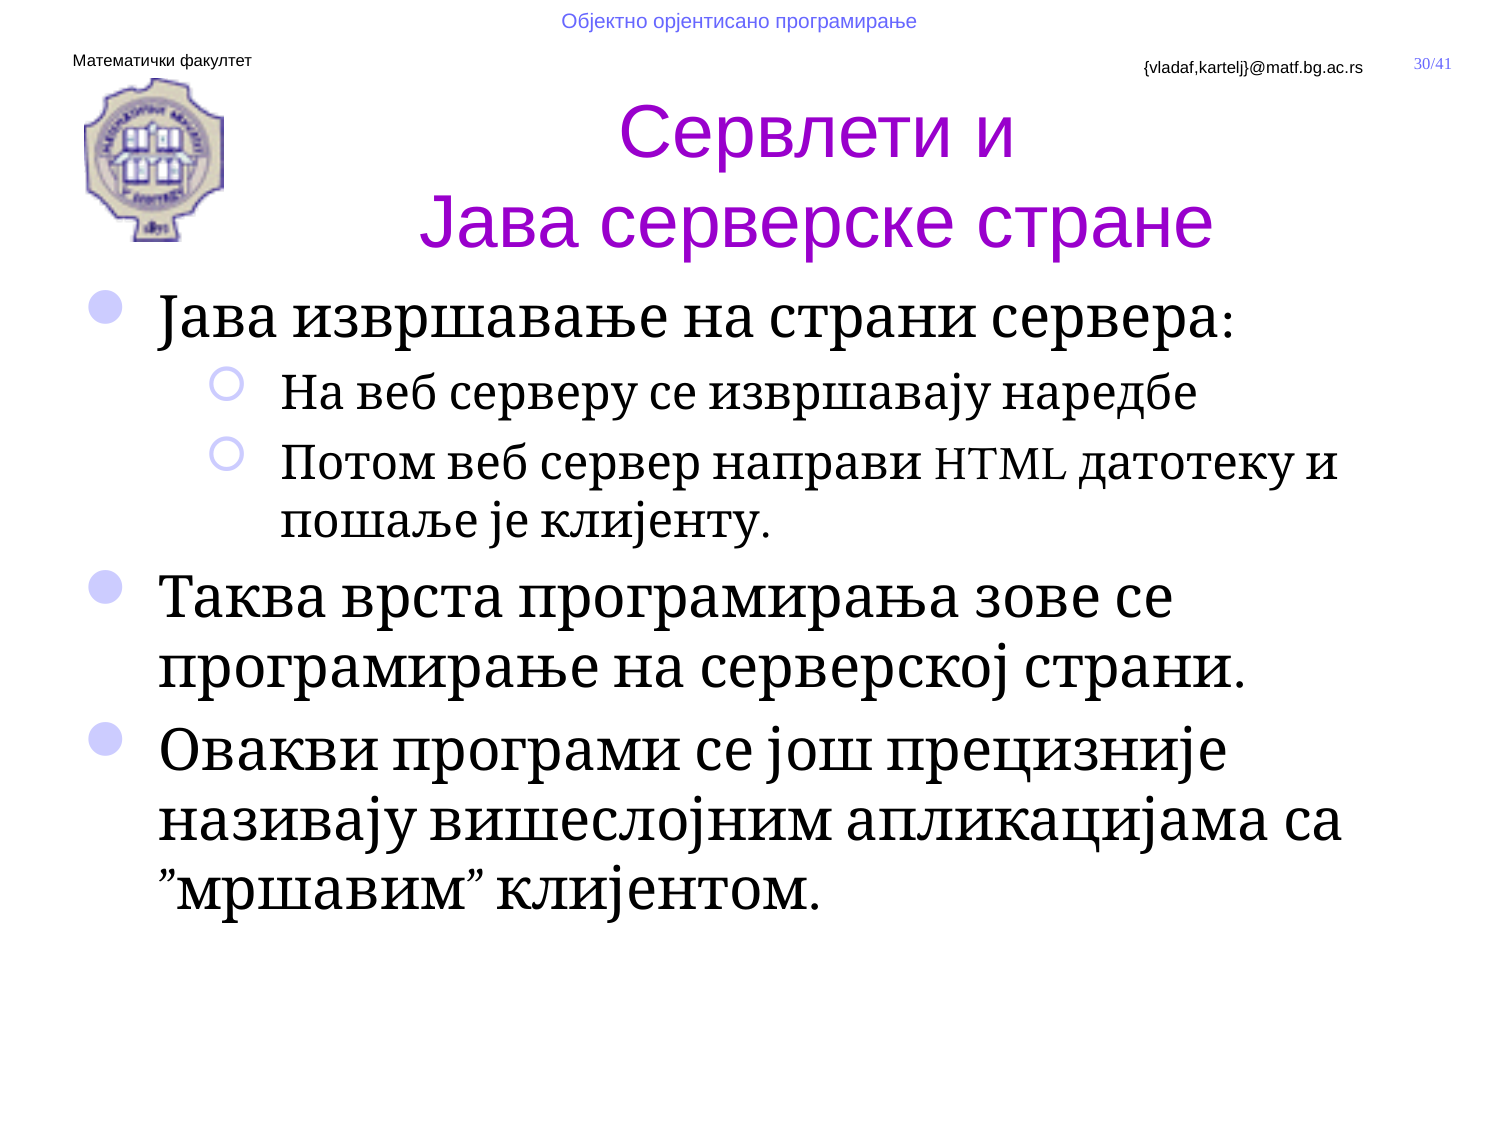

Сервлети и
Јава серверске стране
Јава извршавање на страни сервера:
На веб серверу се извршавају наредбе
Потом веб сервер направи HTML датотеку и пошаље је клијенту.
Таква врста програмирања зове се
програмирање на серверској страни.
Овакви програми се још прецизније називају вишеслојним апликацијама са ”мршавим” клијентом.